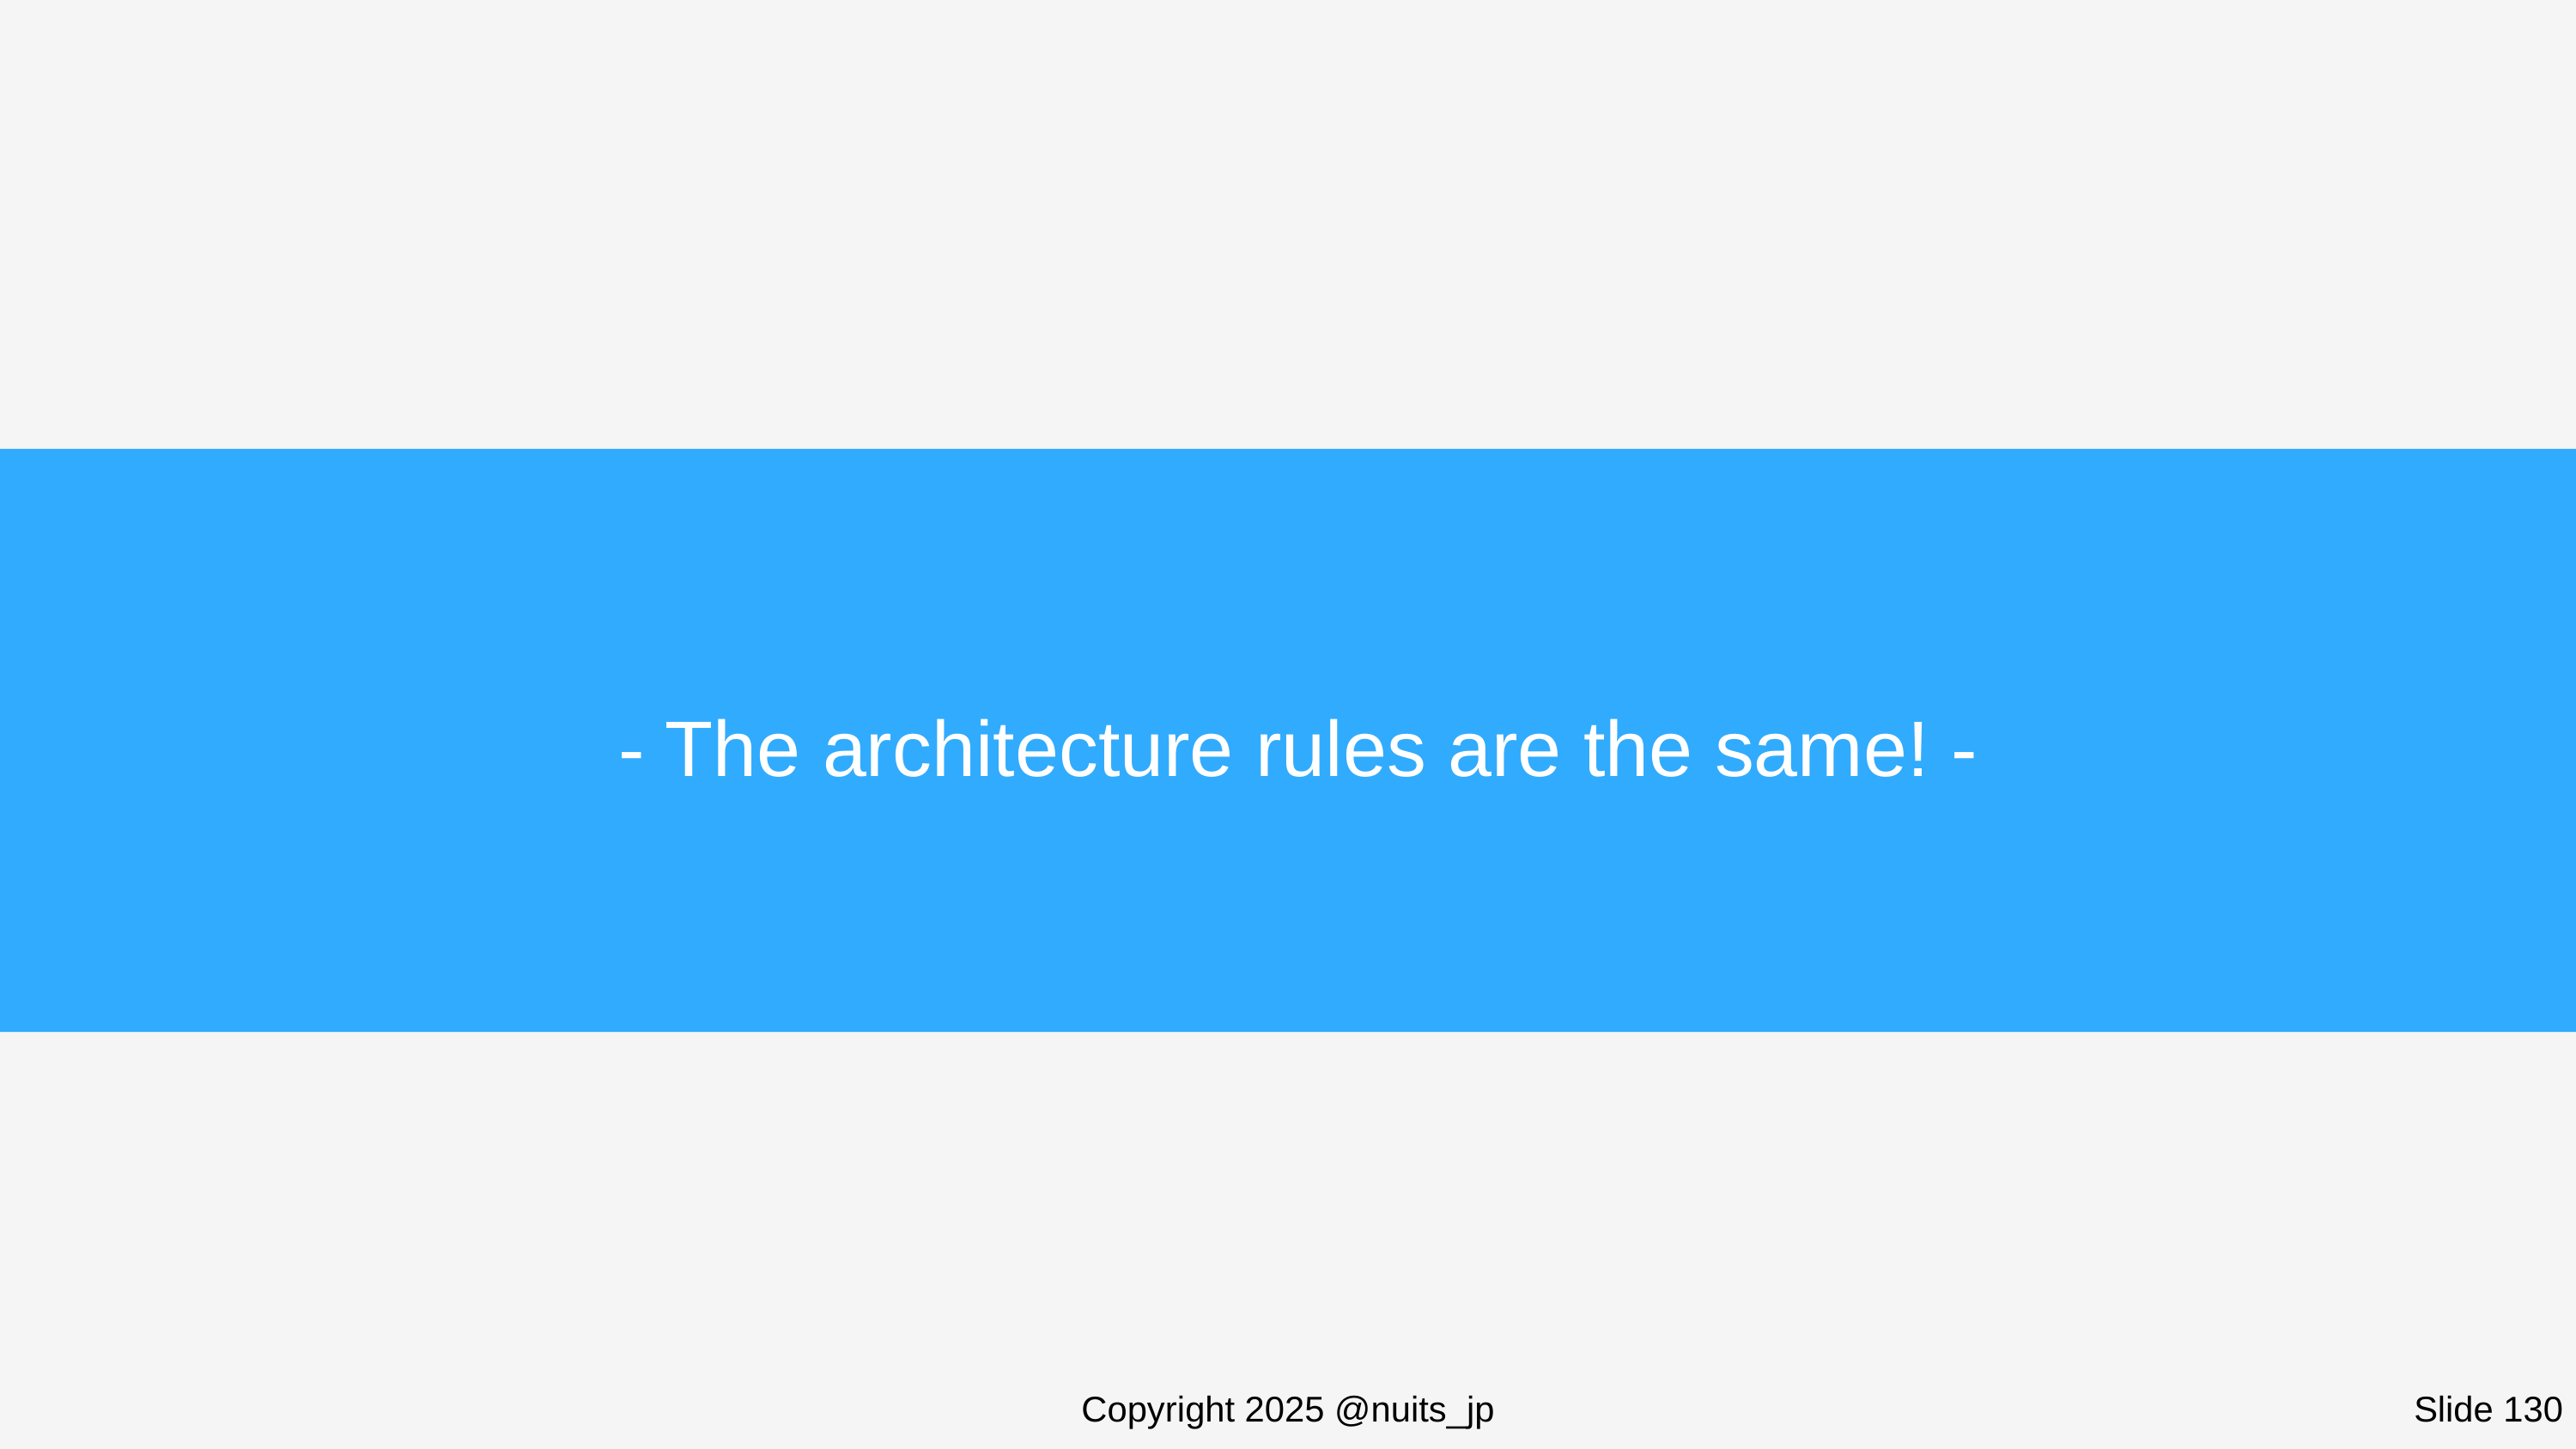

- The architecture rules are the same! -